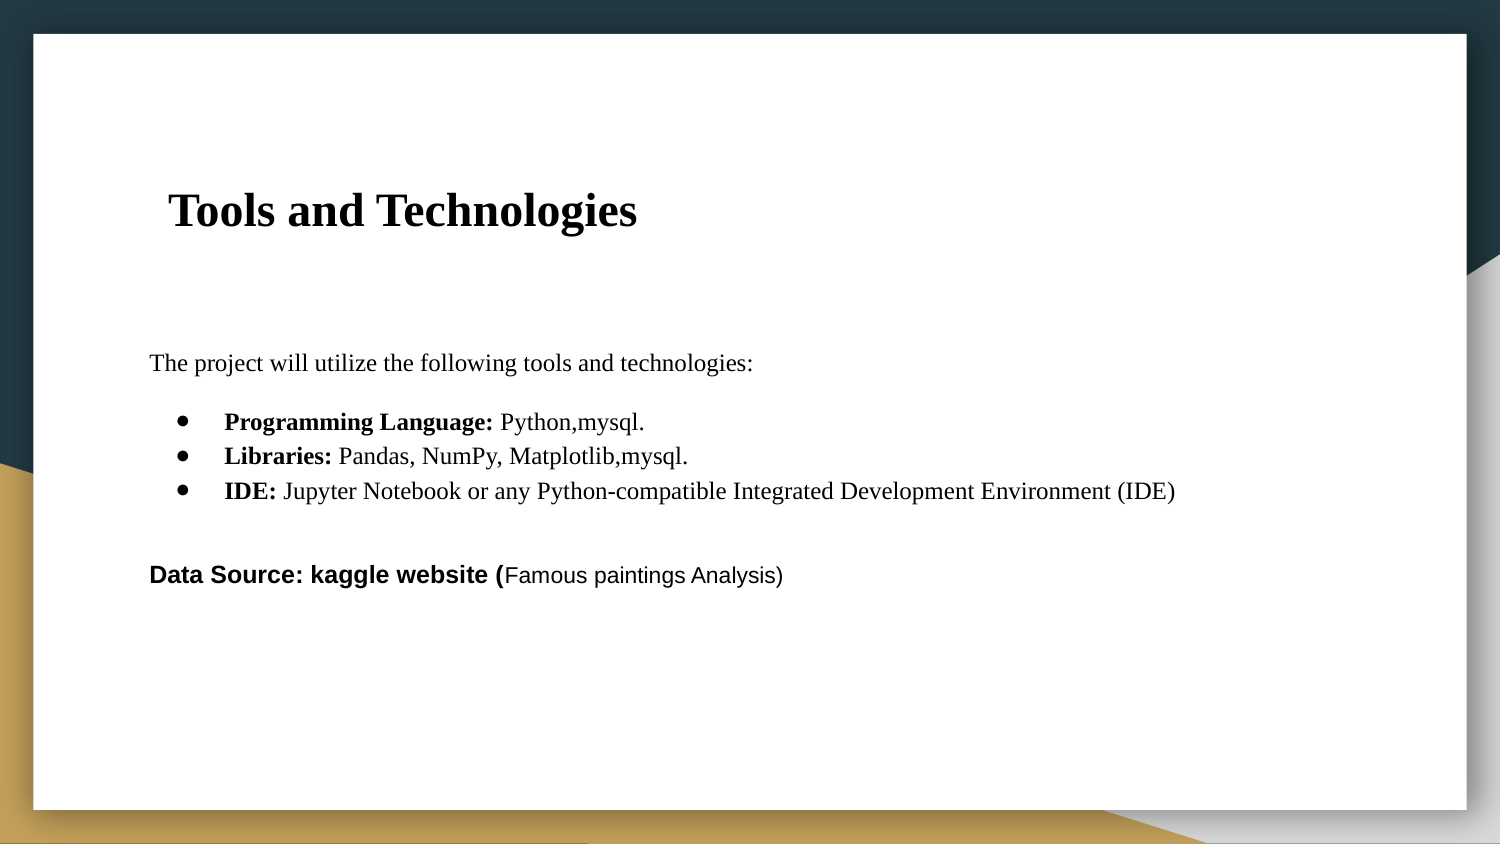

# Tools and Technologies
The project will utilize the following tools and technologies:
Programming Language: Python,mysql.
Libraries: Pandas, NumPy, Matplotlib,mysql.
IDE: Jupyter Notebook or any Python-compatible Integrated Development Environment (IDE)
Data Source: kaggle website (Famous paintings Analysis)